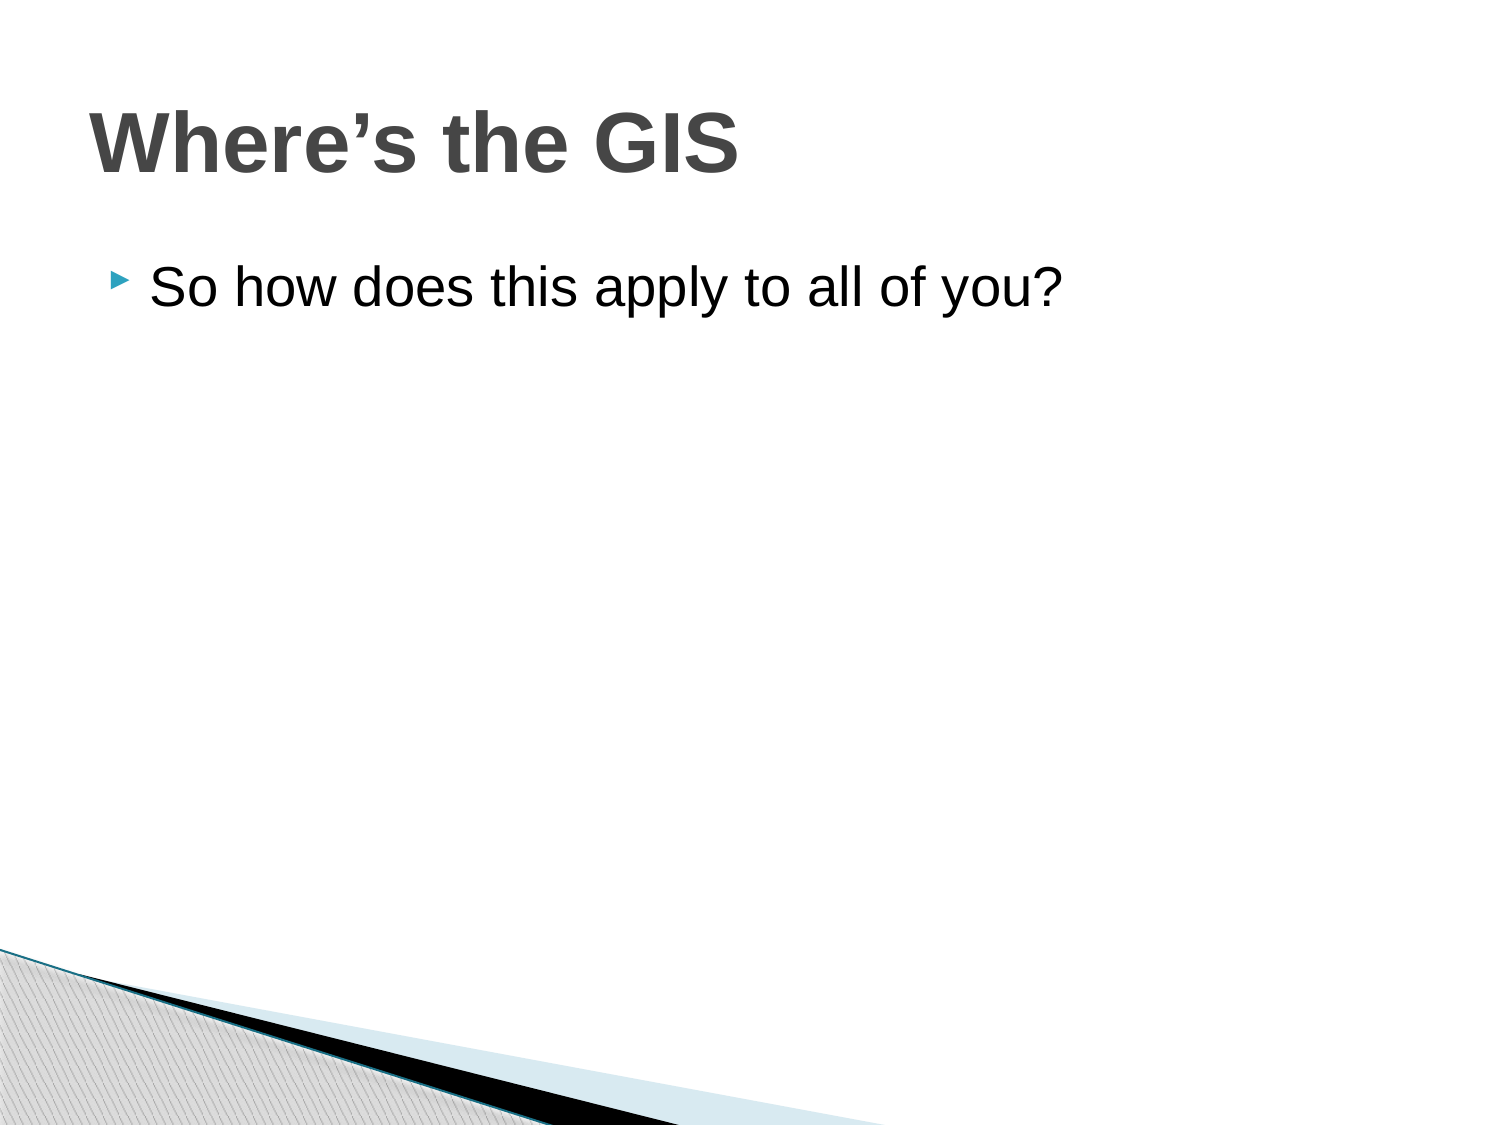

# Where’s the GIS
So how does this apply to all of you?